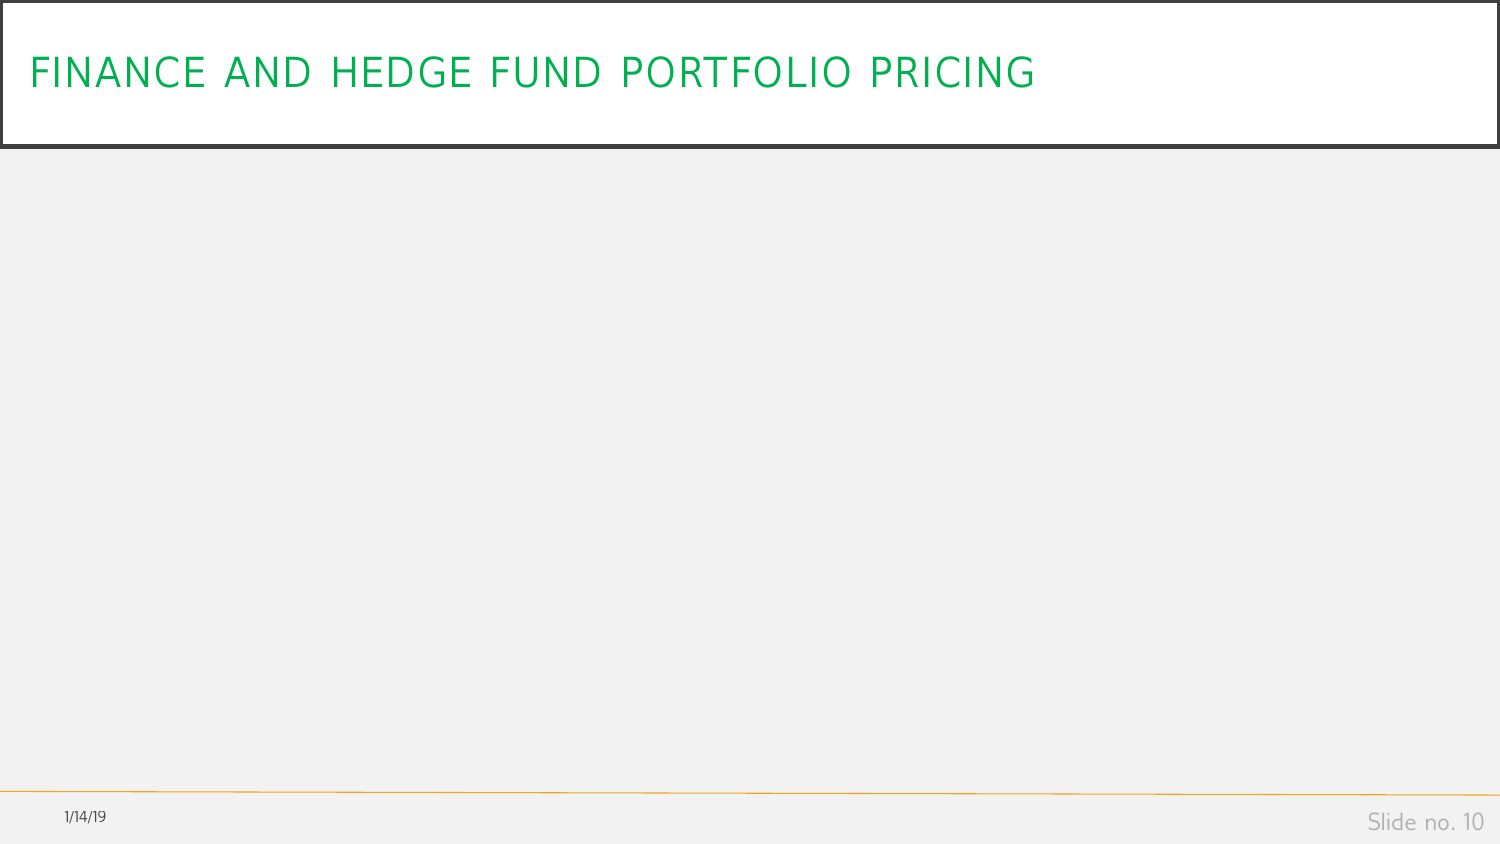

# Finance and Hedge Fund Portfolio Pricing
1/14/19
Slide no. 10